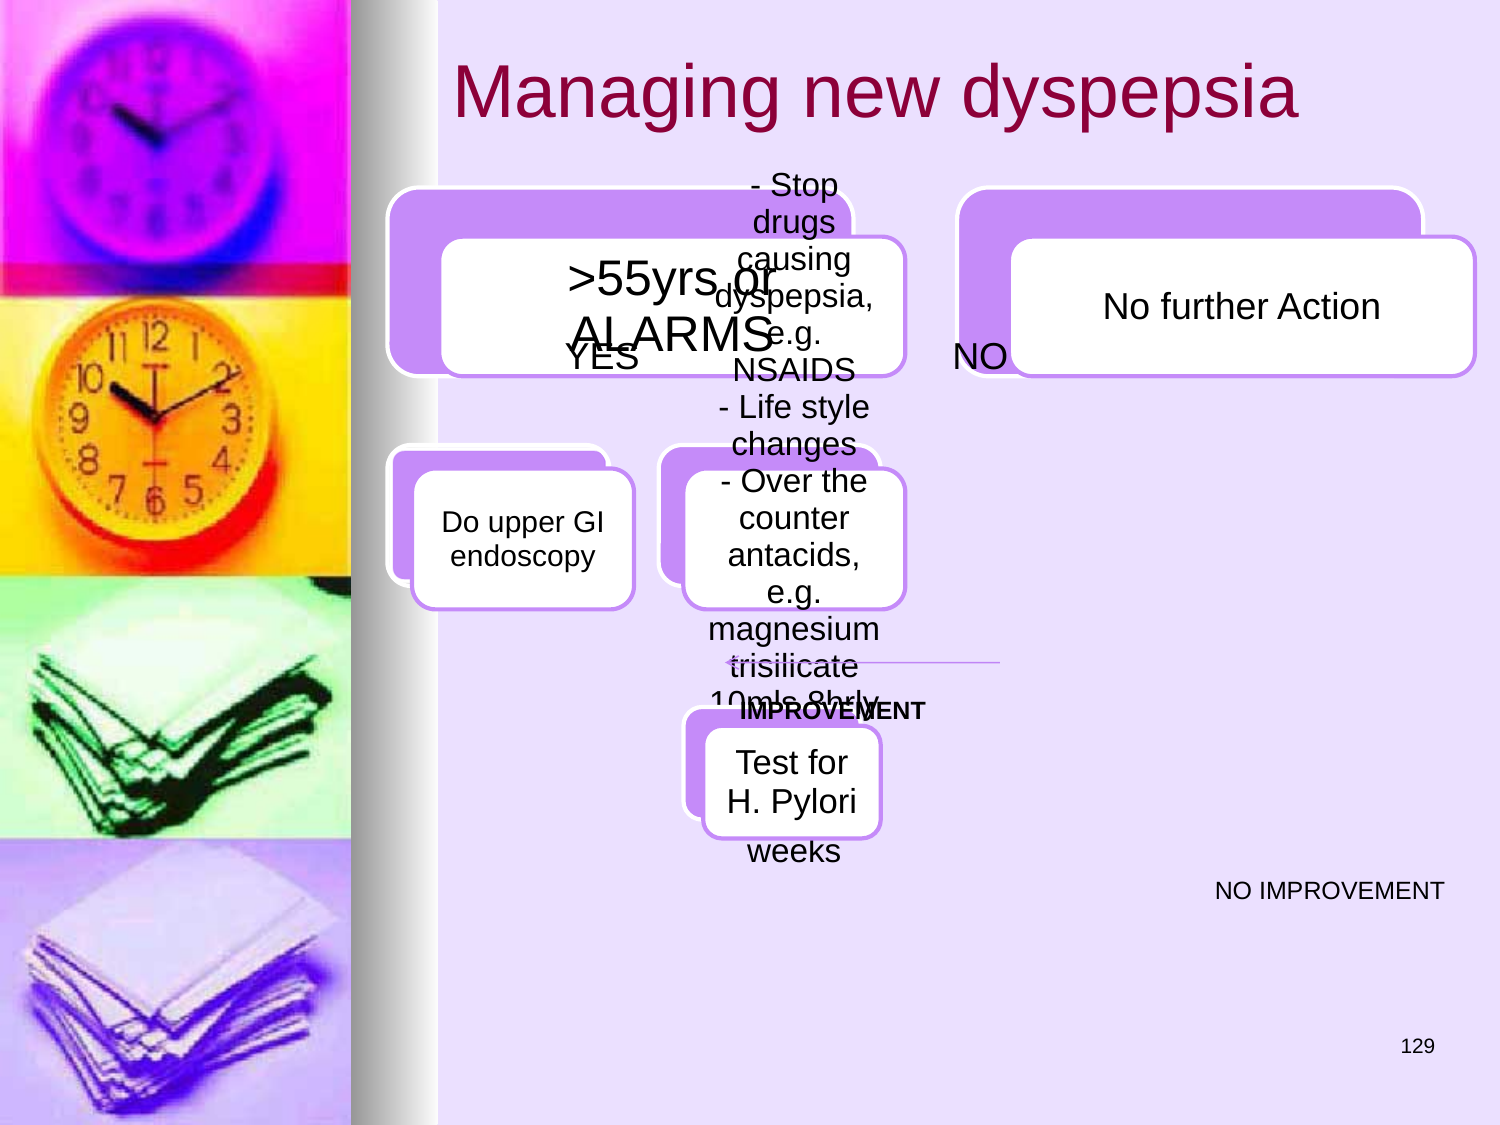

# Managing new dyspepsia
Do upper GI endoscopy
- Life style changes
No further Action
YES
NO
IMPROVEMENT
NO IMPROVEMENT
129